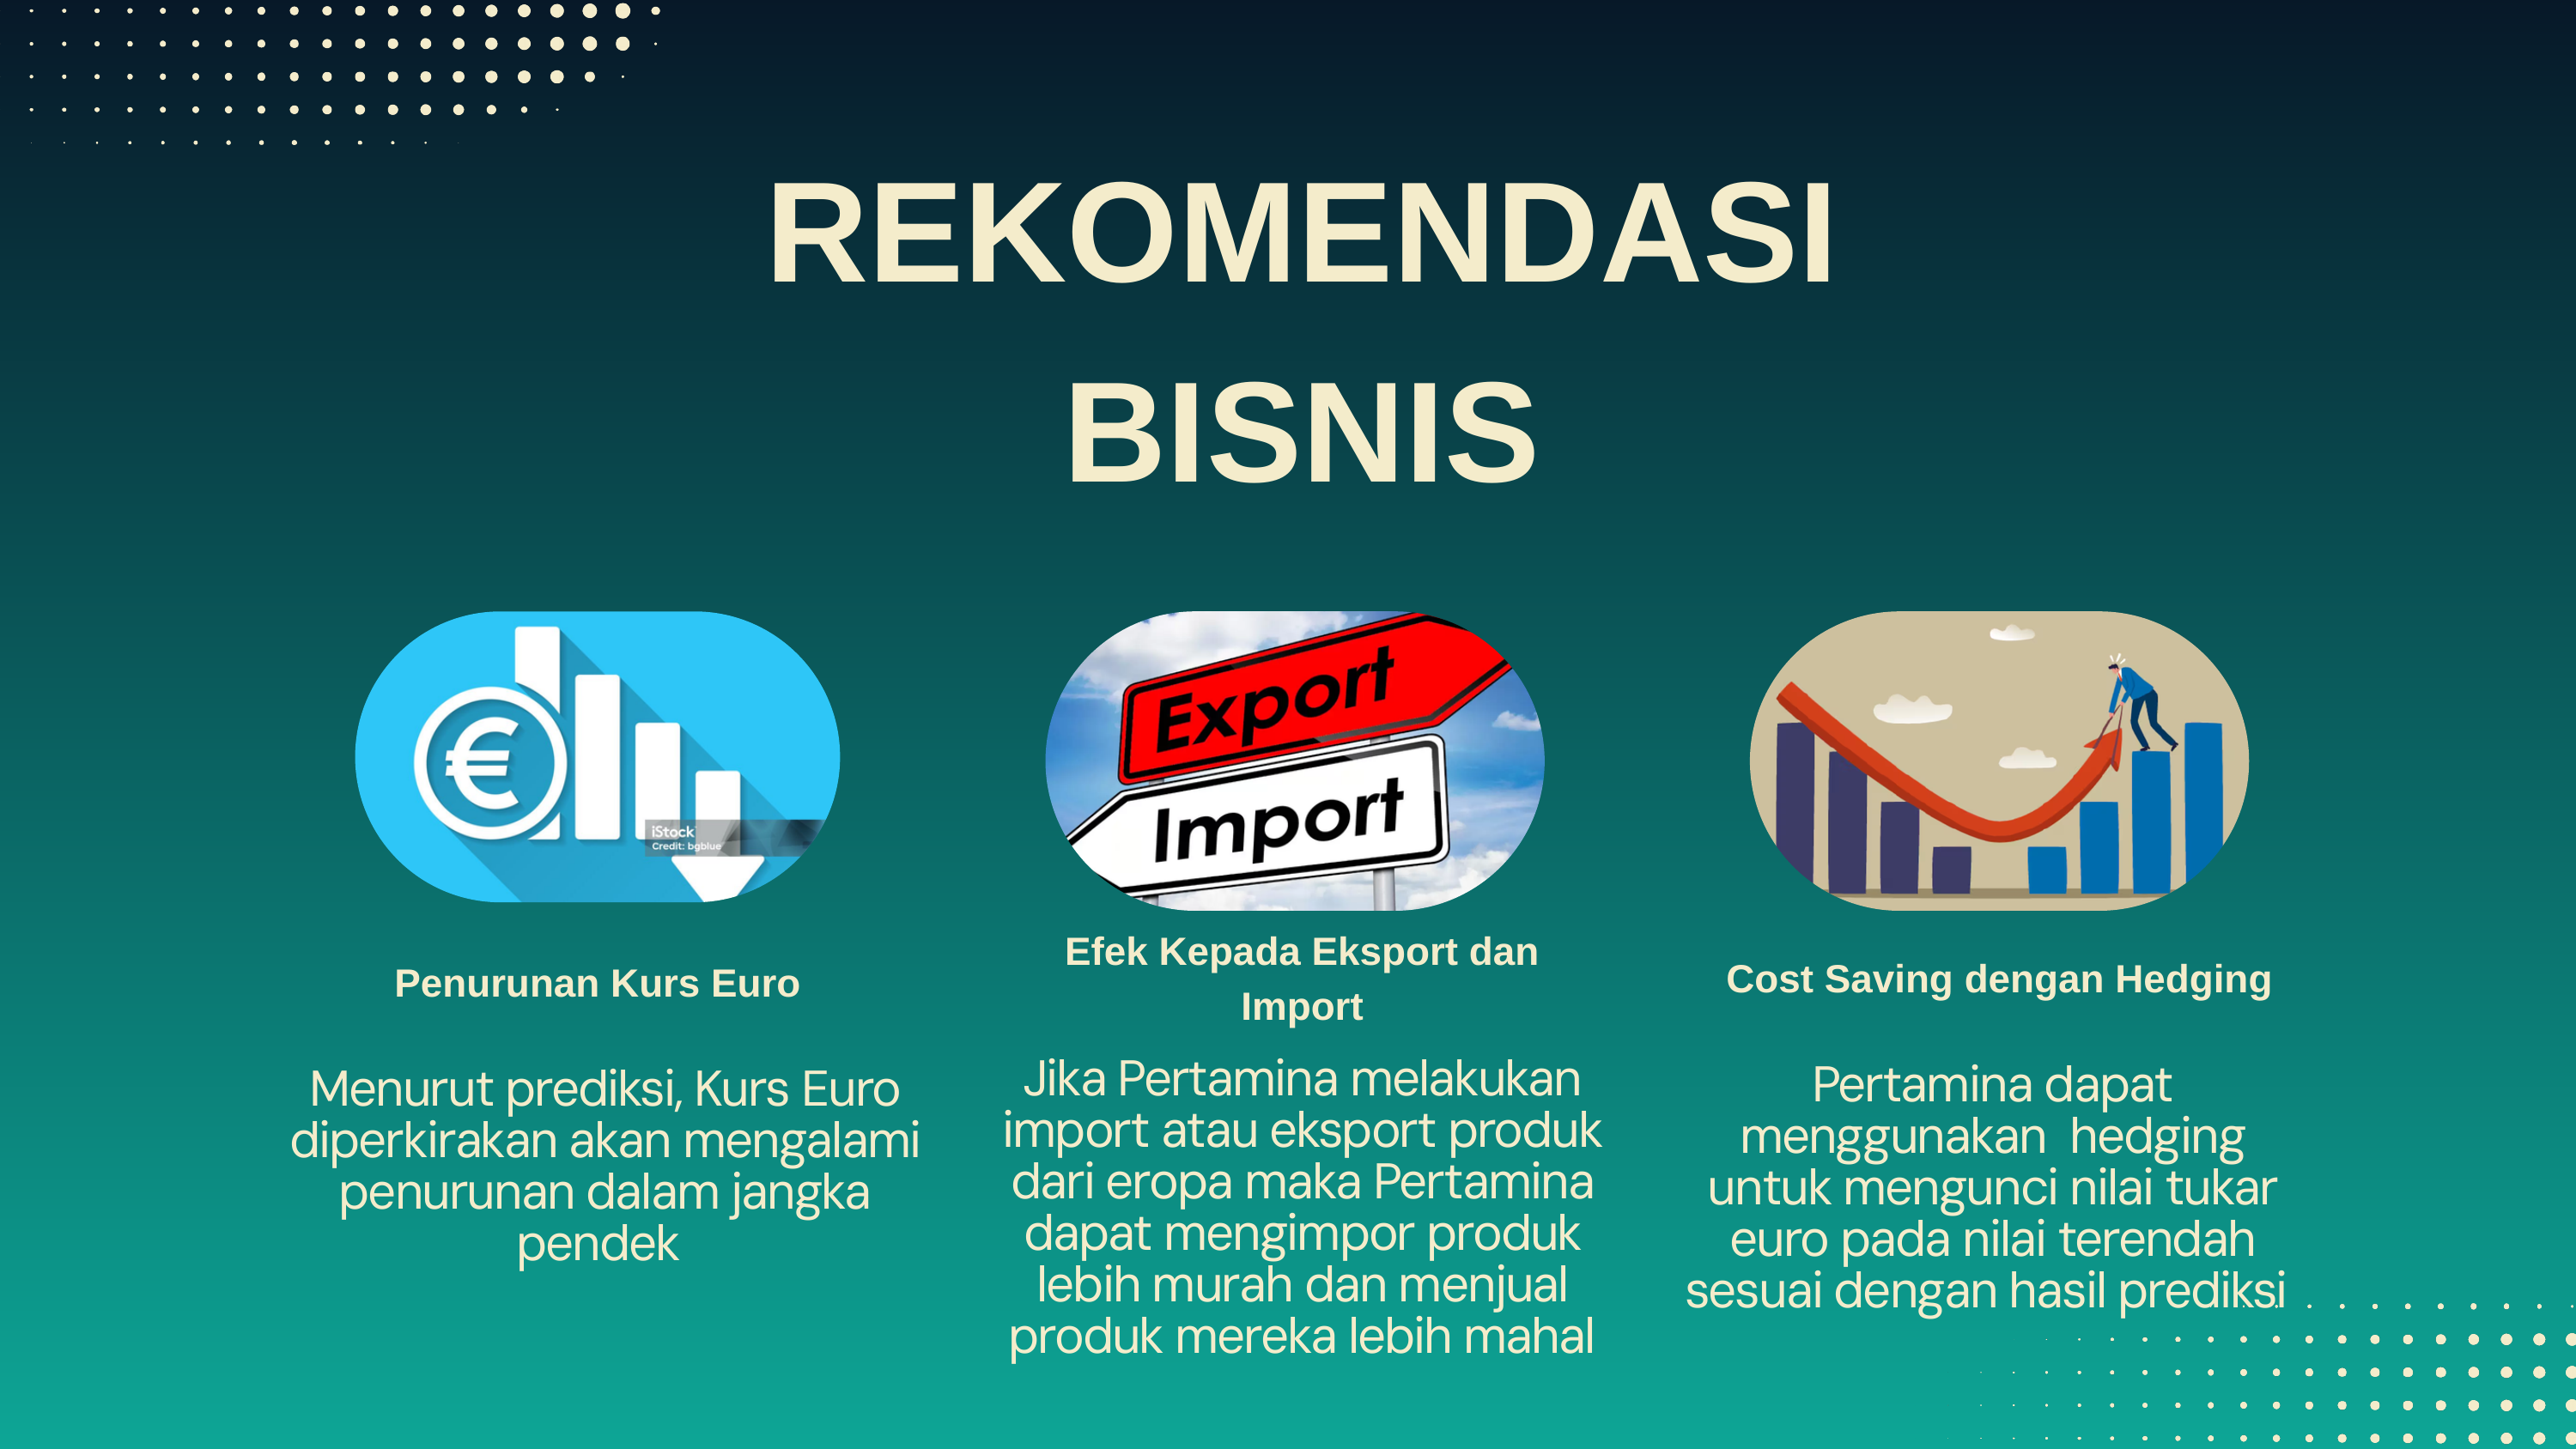

REKOMENDASI BISNIS

Efek Kepada Eksport dan Import
Cost Saving dengan Hedging
Penurunan Kurs Euro
Jika Pertamina melakukan import atau eksport produk dari eropa maka Pertamina dapat mengimpor produk lebih murah dan menjual produk mereka lebih mahal
Pertamina dapat menggunakan  hedging untuk mengunci nilai tukar euro pada nilai terendah sesuai dengan hasil prediksi
Menurut prediksi, Kurs Euro diperkirakan akan mengalami penurunan dalam jangka pendek